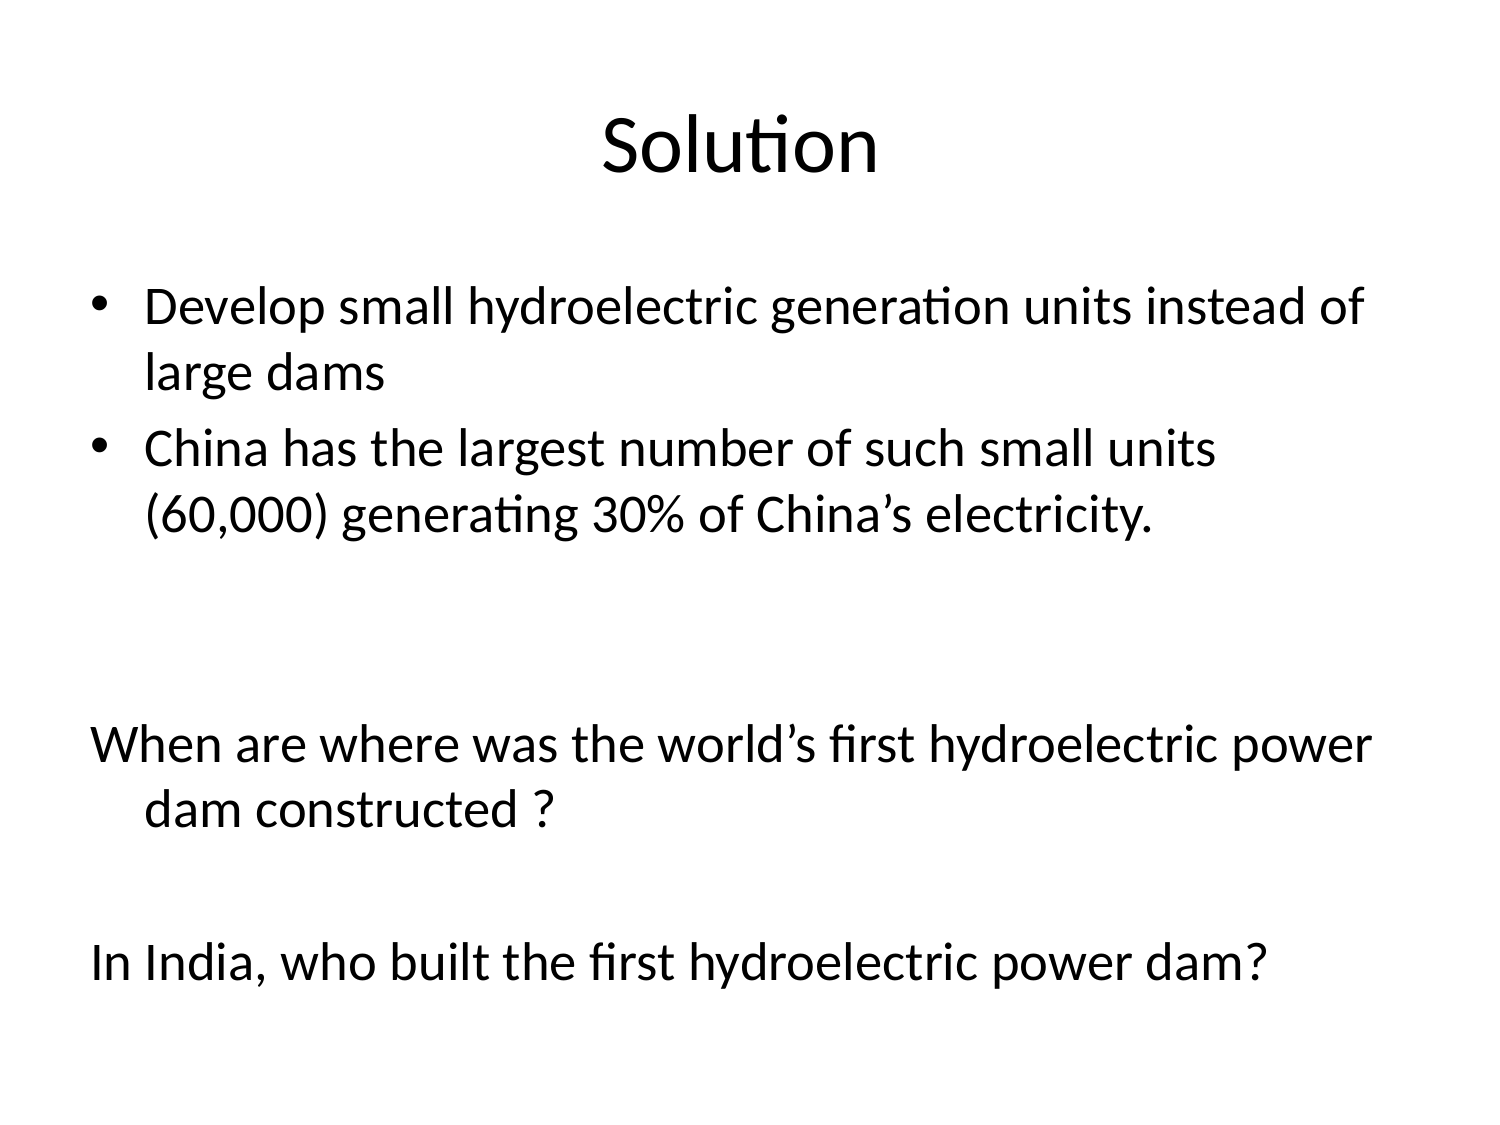

# Solution
Develop small hydroelectric generation units instead of large dams
China has the largest number of such small units (60,000) generating 30% of China’s electricity.

When are where was the world’s first hydroelectric power dam constructed ?

In India, who built the first hydroelectric power dam?